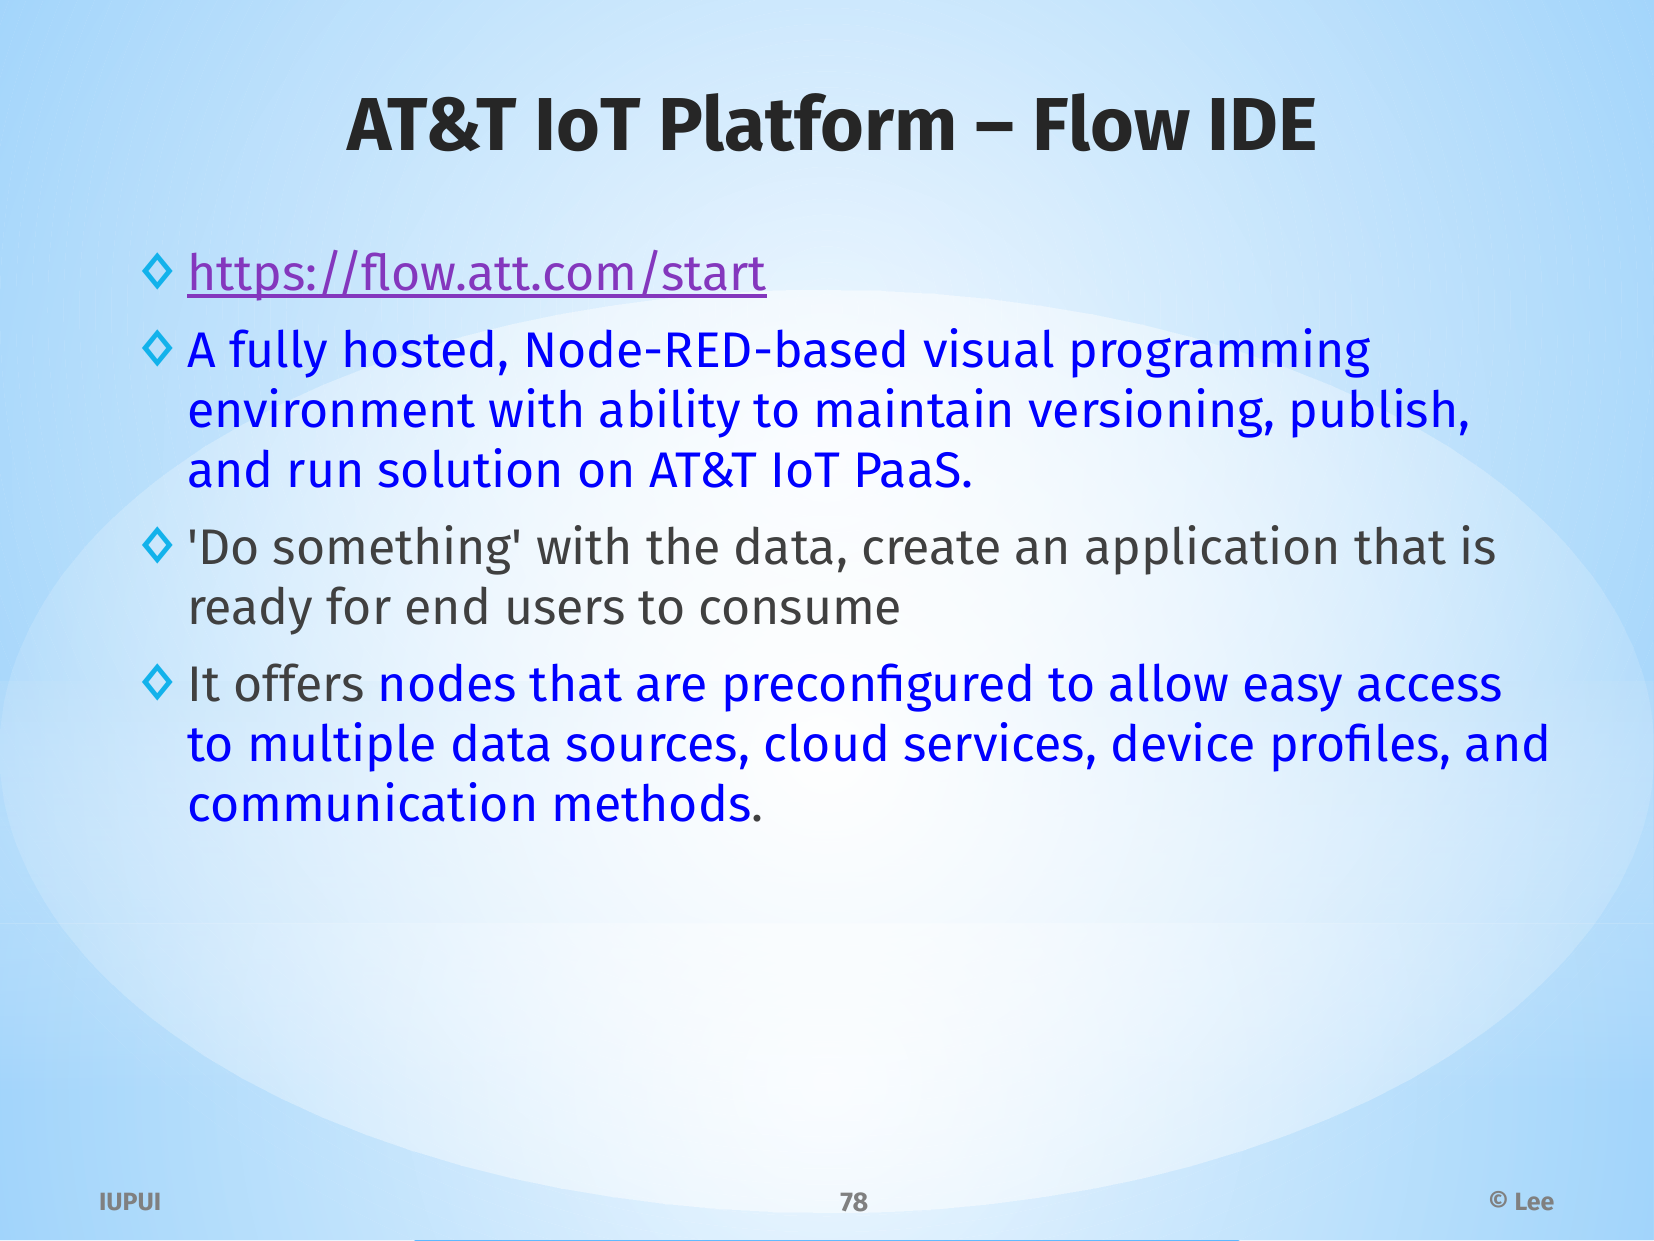

# AT&T IoT Platform – Flow IDE
https://flow.att.com/start
A fully hosted, Node-RED-based visual programming environment with ability to maintain versioning, publish, and run solution on AT&T IoT PaaS.
'Do something' with the data, create an application that is ready for end users to consume
It offers nodes that are preconfigured to allow easy access to multiple data sources, cloud services, device profiles, and communication methods.

IUPUI
78
© Lee